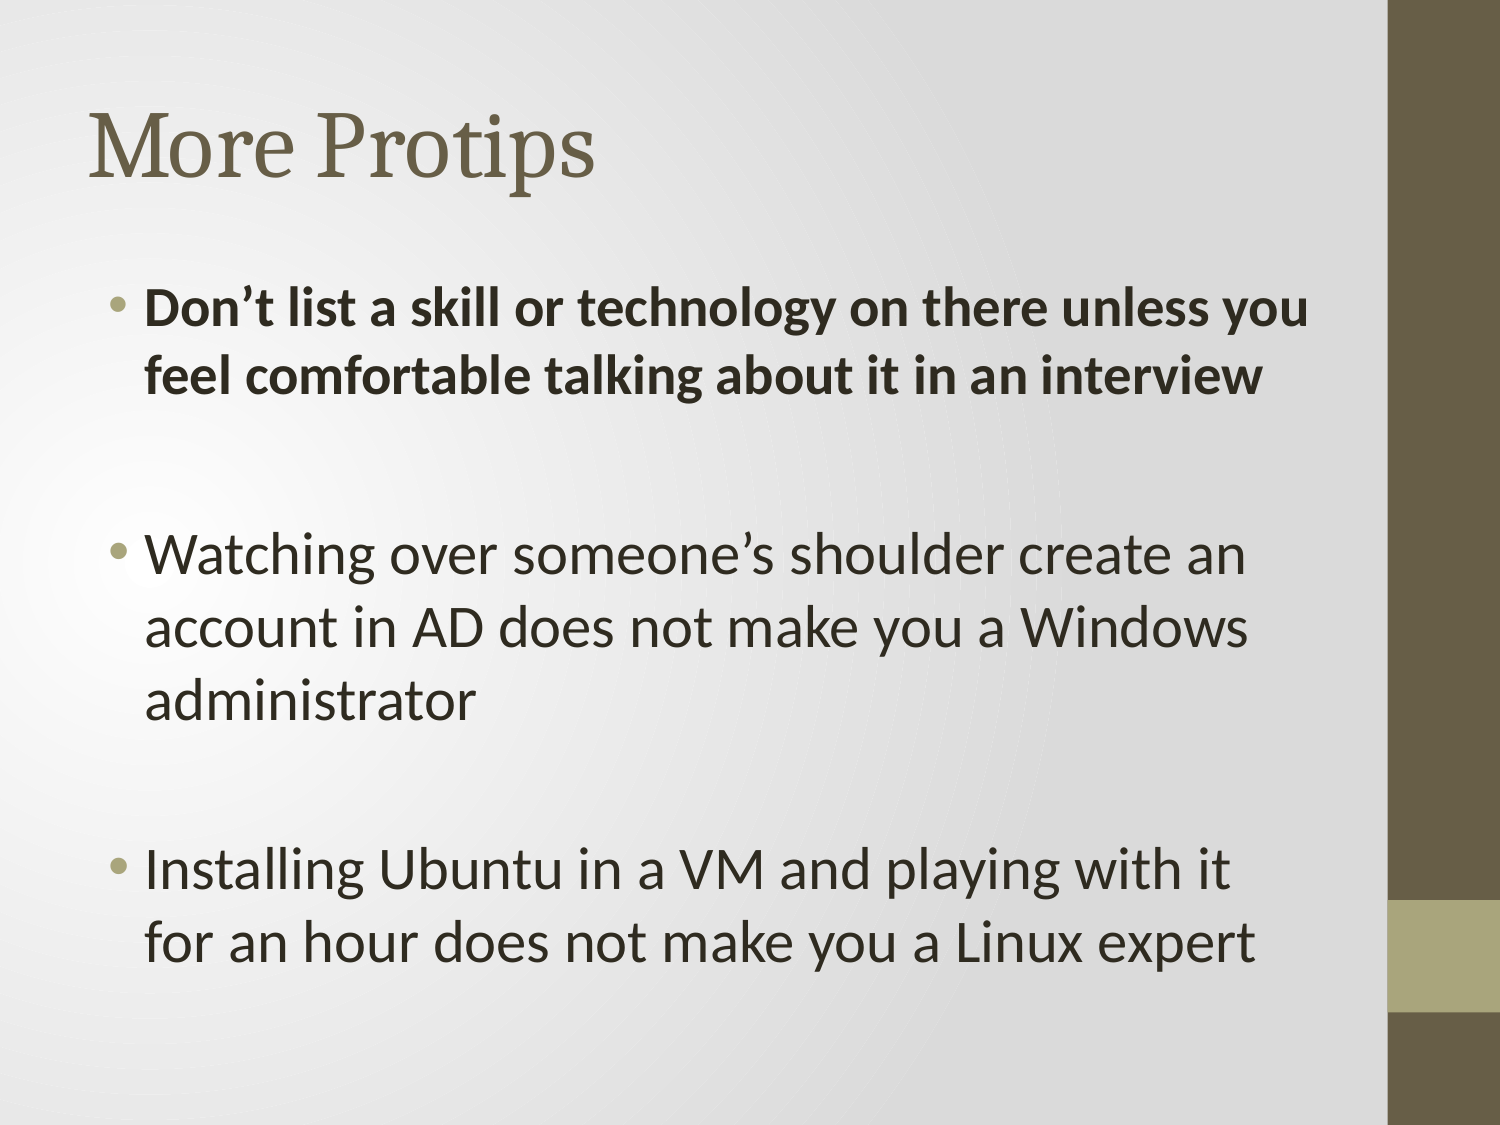

# More Protips
Don’t list a skill or technology on there unless you feel comfortable talking about it in an interview

Watching over someone’s shoulder create an account in AD does not make you a Windows administrator

Installing Ubuntu in a VM and playing with it for an hour does not make you a Linux expert